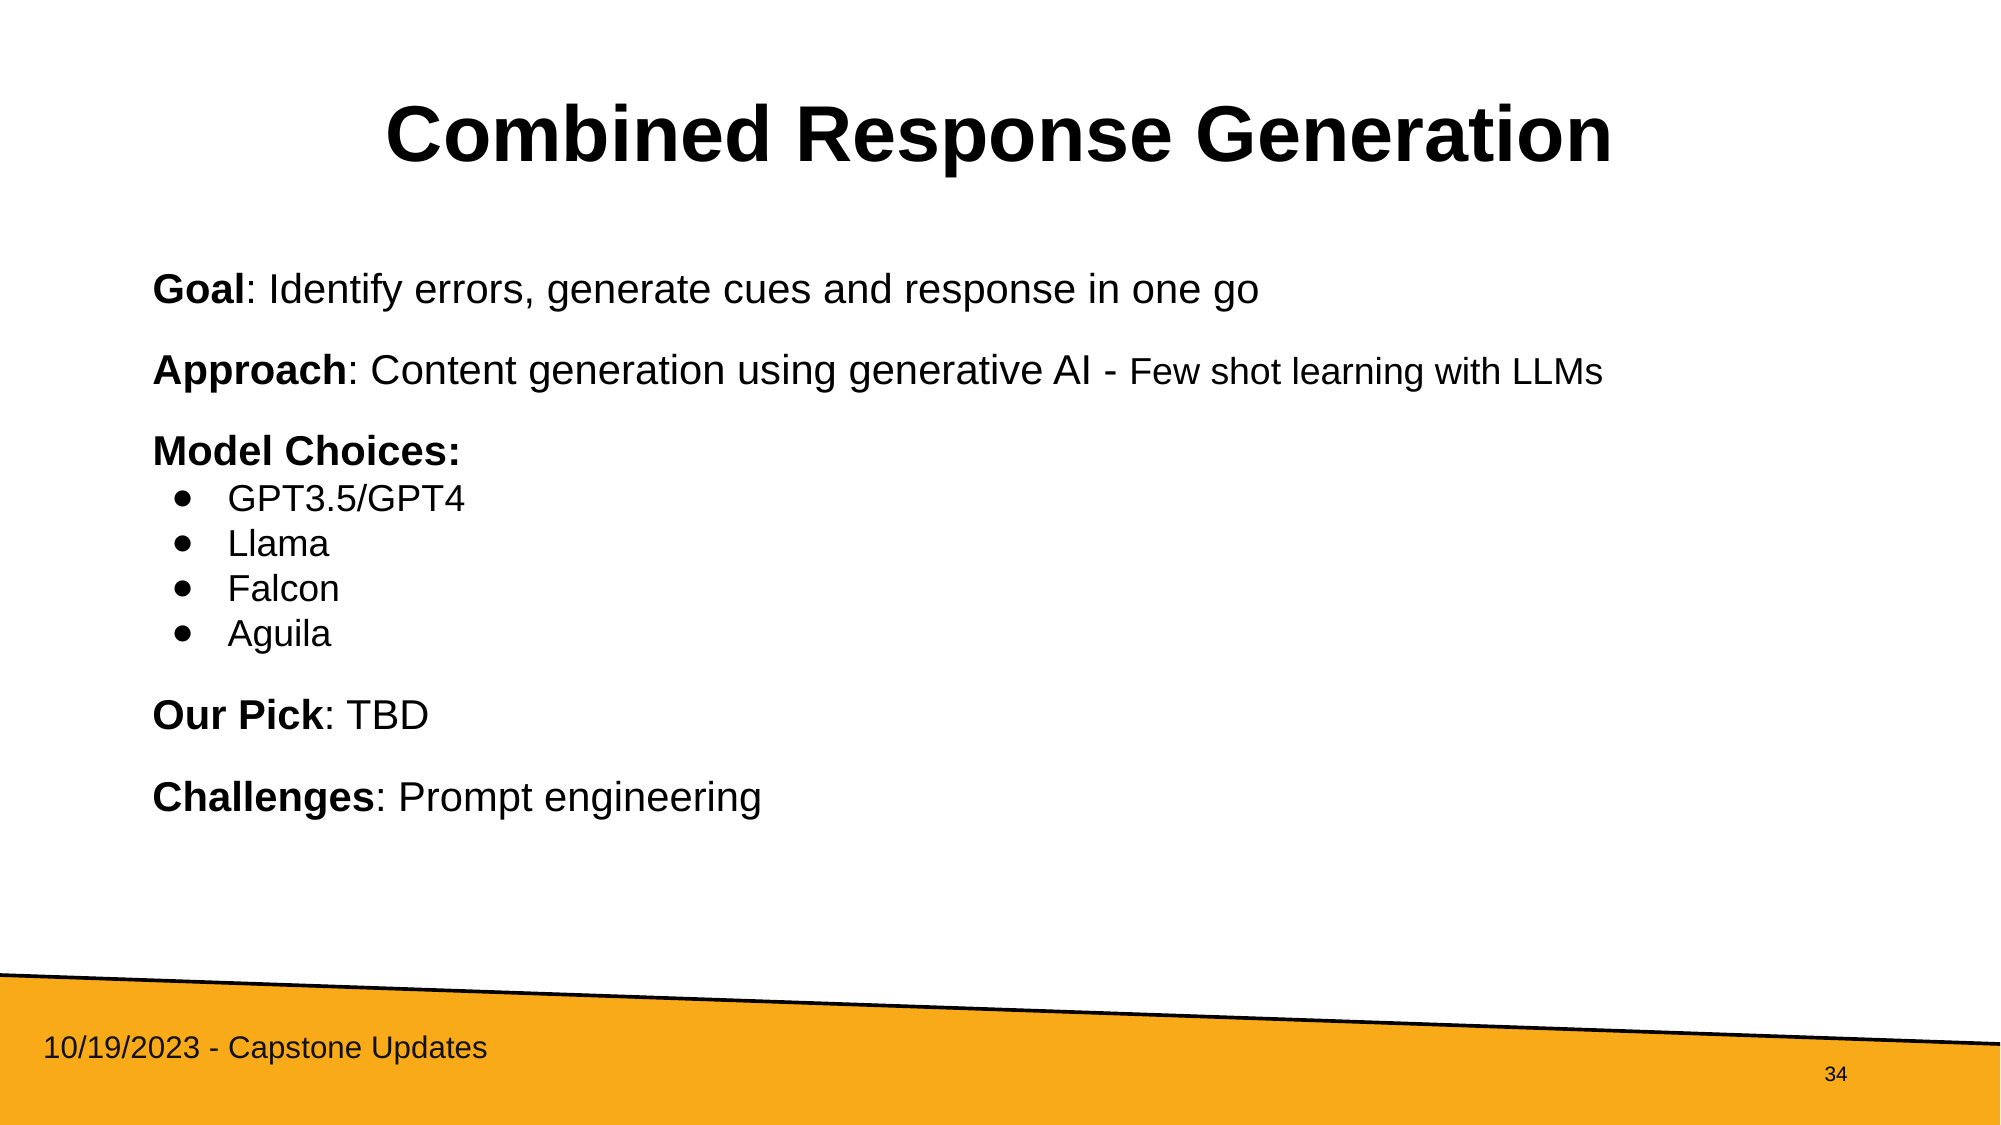

# Combined Response Generation
Goal: Identify errors, generate cues and response in one go
Approach: Content generation using generative AI - Few shot learning with LLMs
Model Choices:
GPT3.5/GPT4
Llama
Falcon
Aguila
Our Pick: TBD
Challenges: Prompt engineering
10/19/2023 - Capstone Updates
34